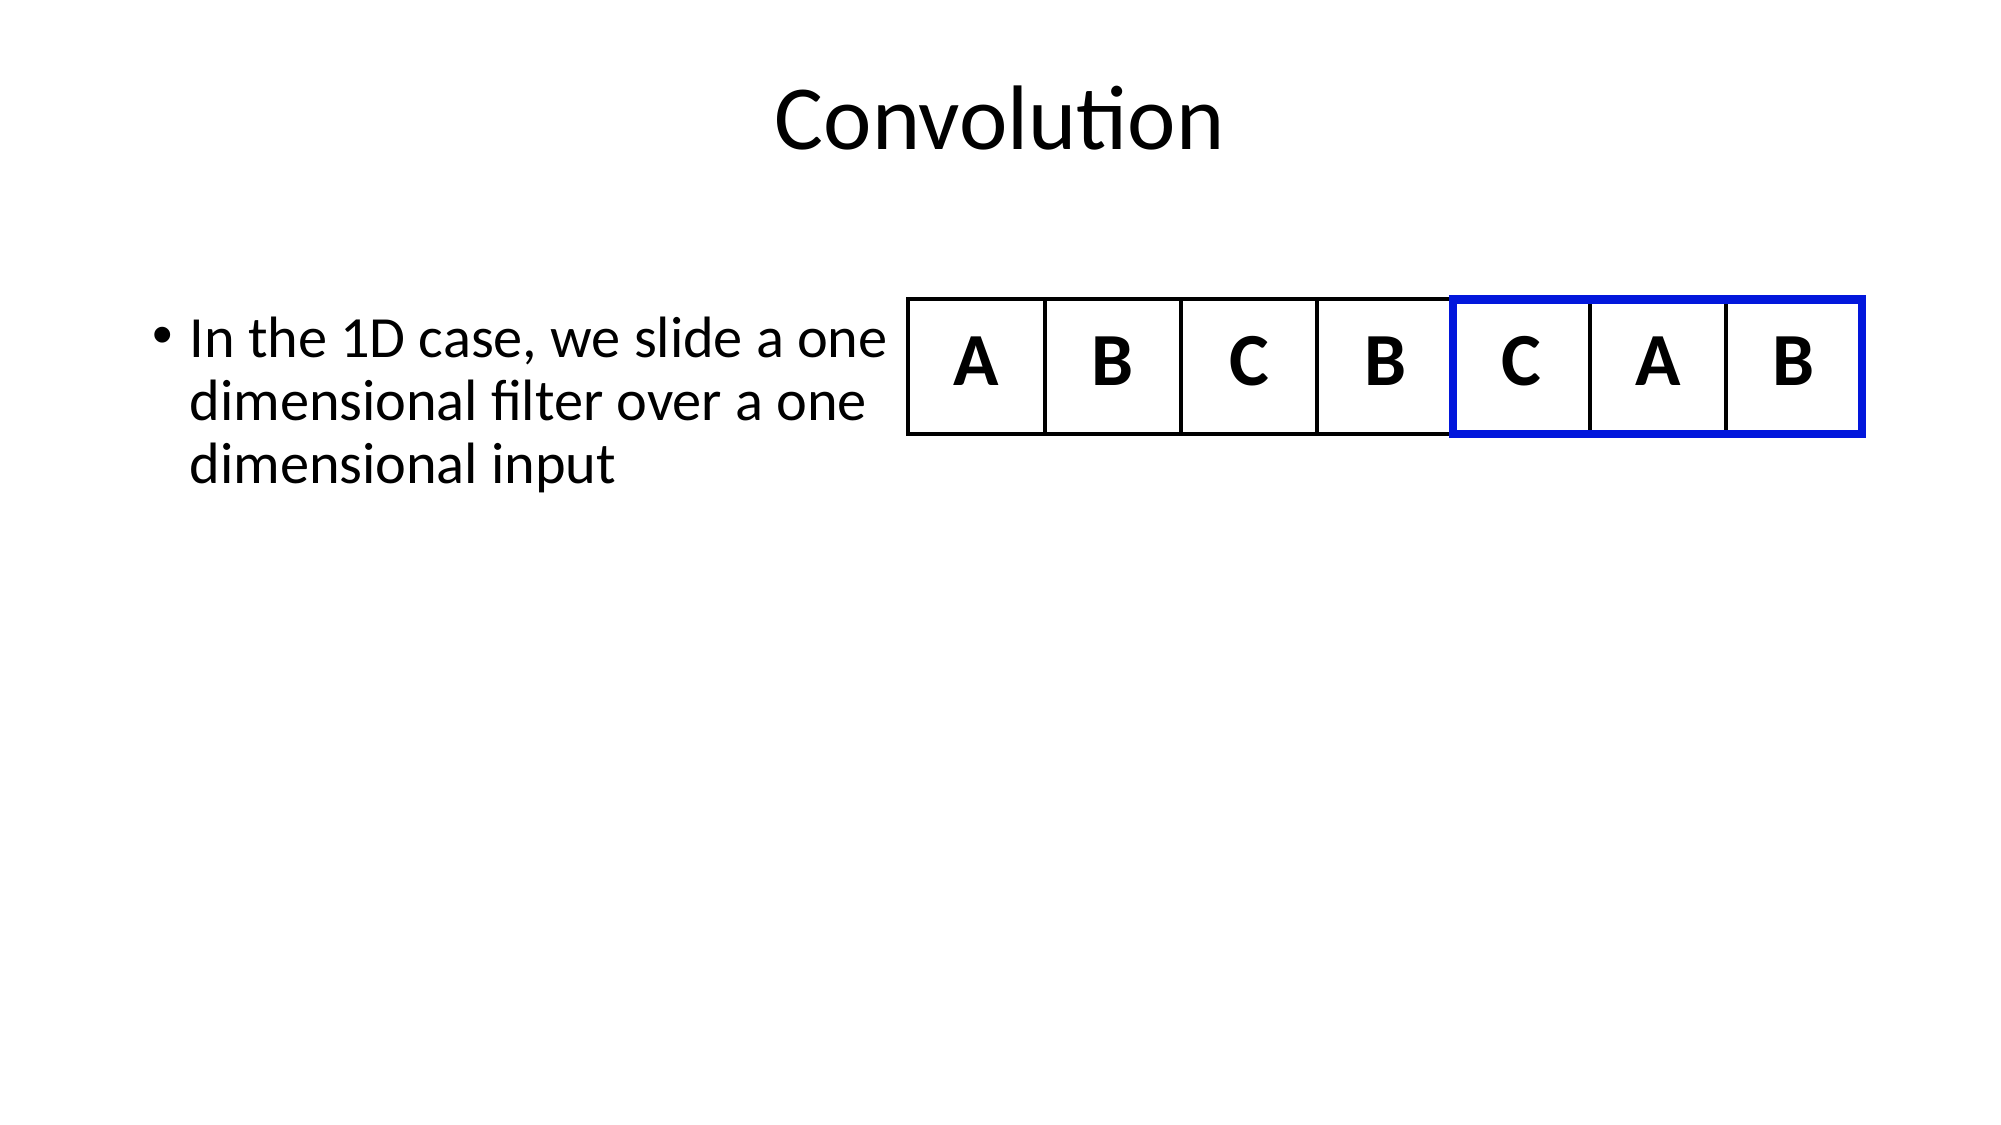

# Convolution
In the 1D case, we slide a one dimensional filter over a one dimensional input

| A | B | C | B | C | A | B |
| --- | --- | --- | --- | --- | --- | --- |
|  |  |  |
| --- | --- | --- |